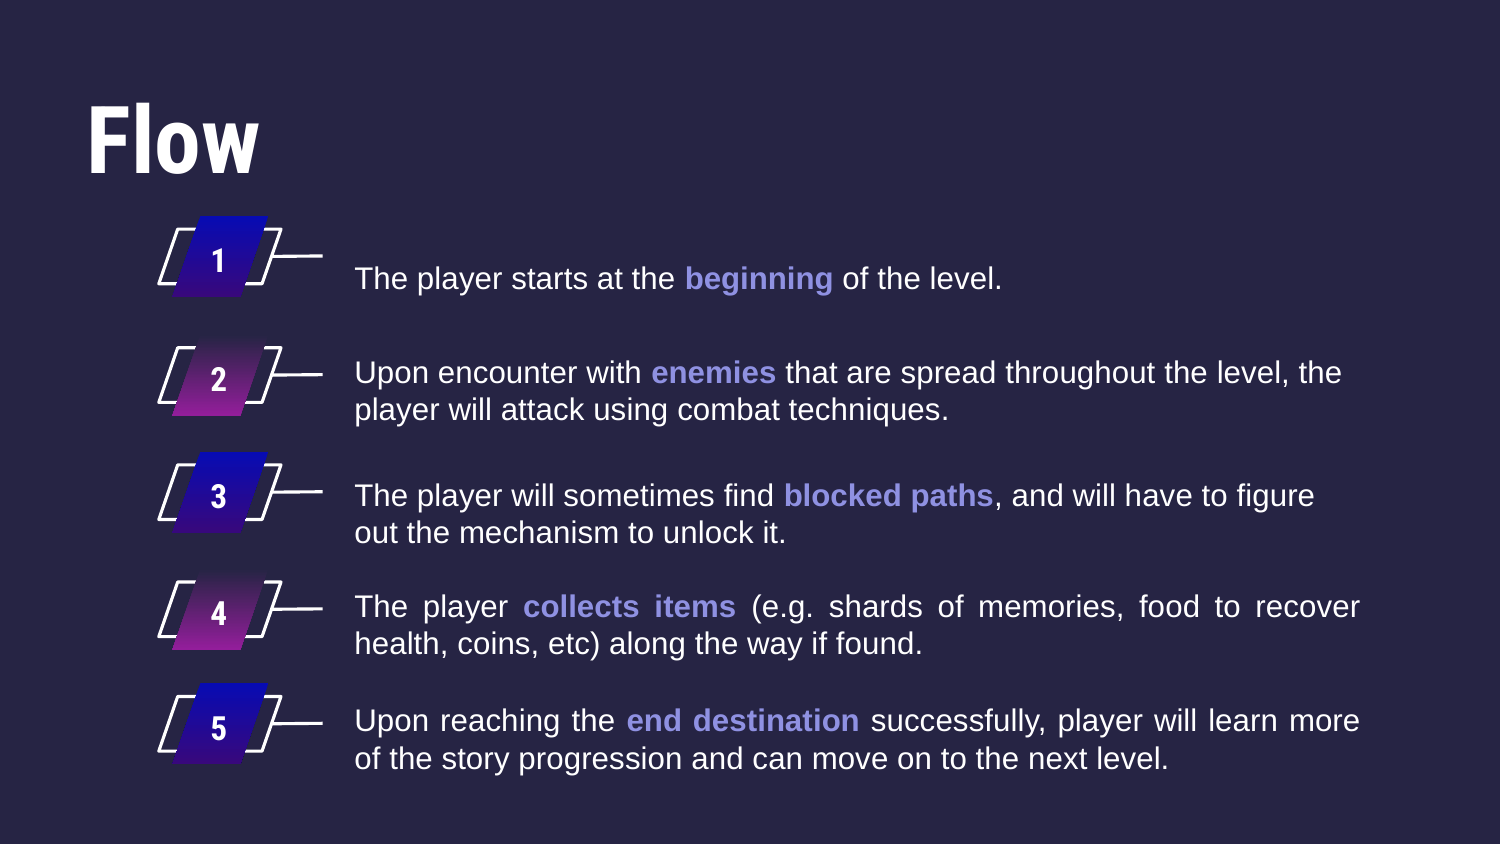

# Flow

1
The player starts at the beginning of the level.

Upon encounter with enemies that are spread throughout the level, the player will attack using combat techniques.
2

3
The player will sometimes find blocked paths, and will have to figure out the mechanism to unlock it.

The player collects items (e.g. shards of memories, food to recover health, coins, etc) along the way if found.
4

Upon reaching the end destination successfully, player will learn more of the story progression and can move on to the next level.
5